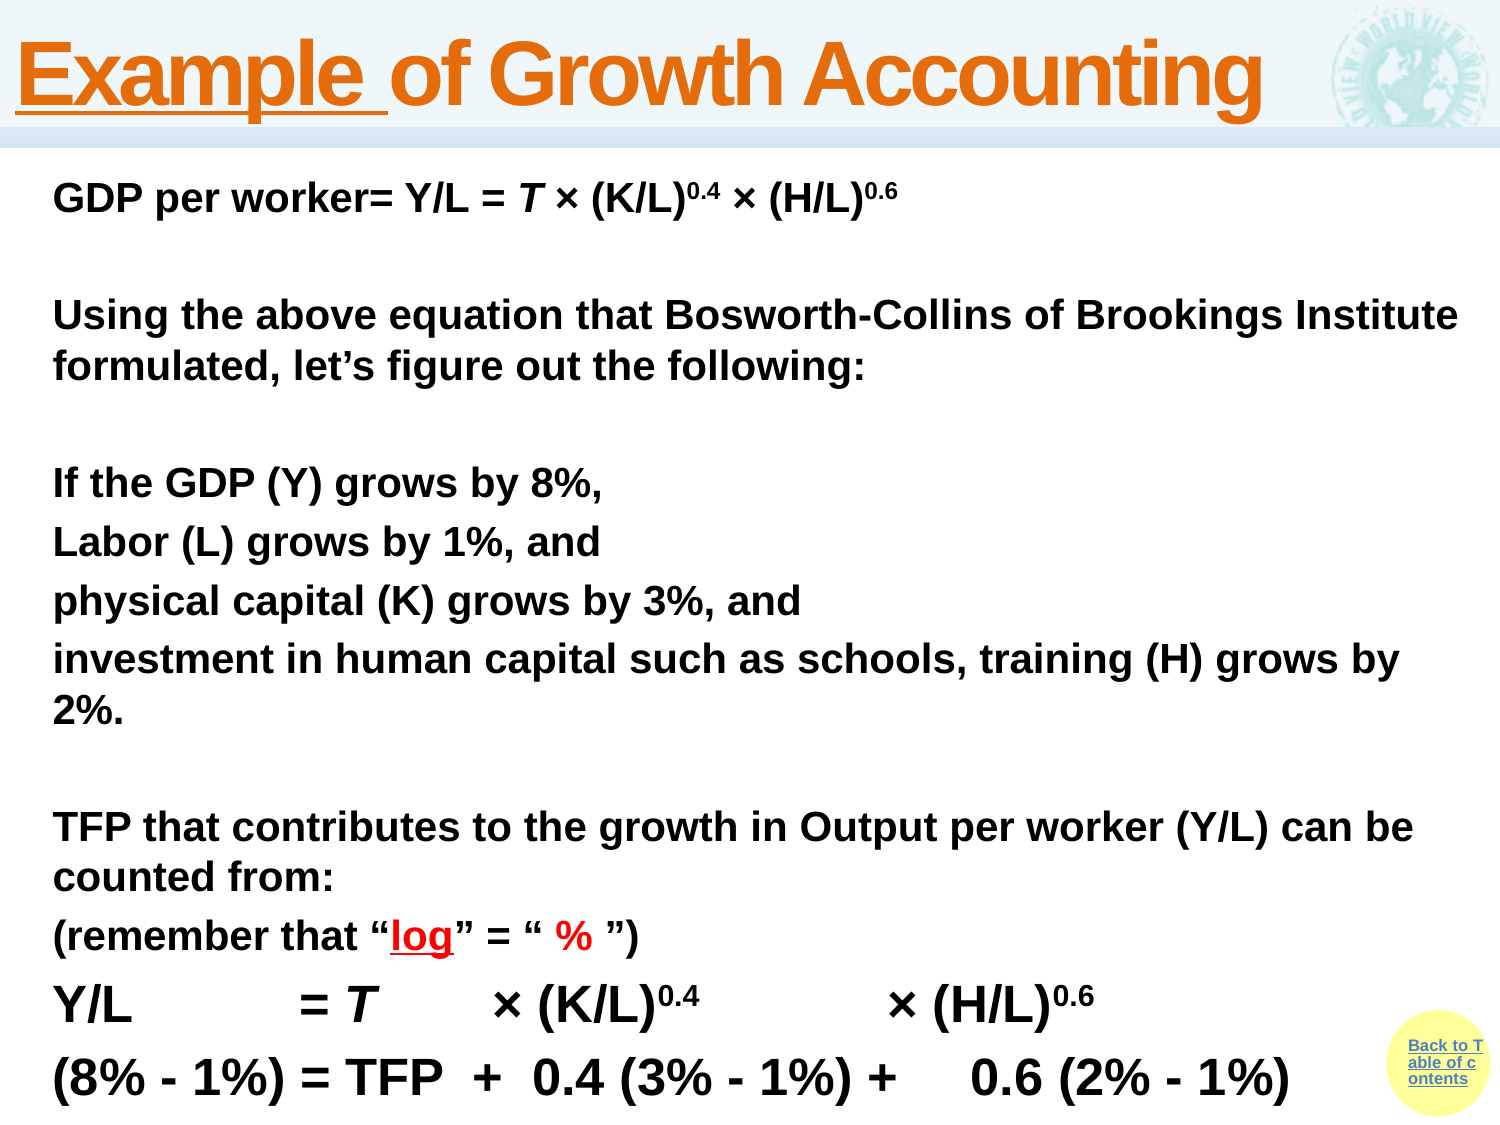

# Example of Growth Accounting
GDP per worker= Y/L = T × (K/L)0.4 × (H/L)0.6

Using the above equation that Bosworth-Collins of Brookings Institute formulated, let’s figure out the following:

If the GDP (Y) grows by 8%,
Labor (L) grows by 1%, and
physical capital (K) grows by 3%, and
investment in human capital such as schools, training (H) grows by 2%.

TFP that contributes to the growth in Output per worker (Y/L) can be counted from:
(remember that “log” = “ % ”)
Y/L 	    = T        × (K/L)0.4             × (H/L)0.6
(8% - 1%) = TFP  +  0.4 (3% - 1%) +     0.6 (2% - 1%)